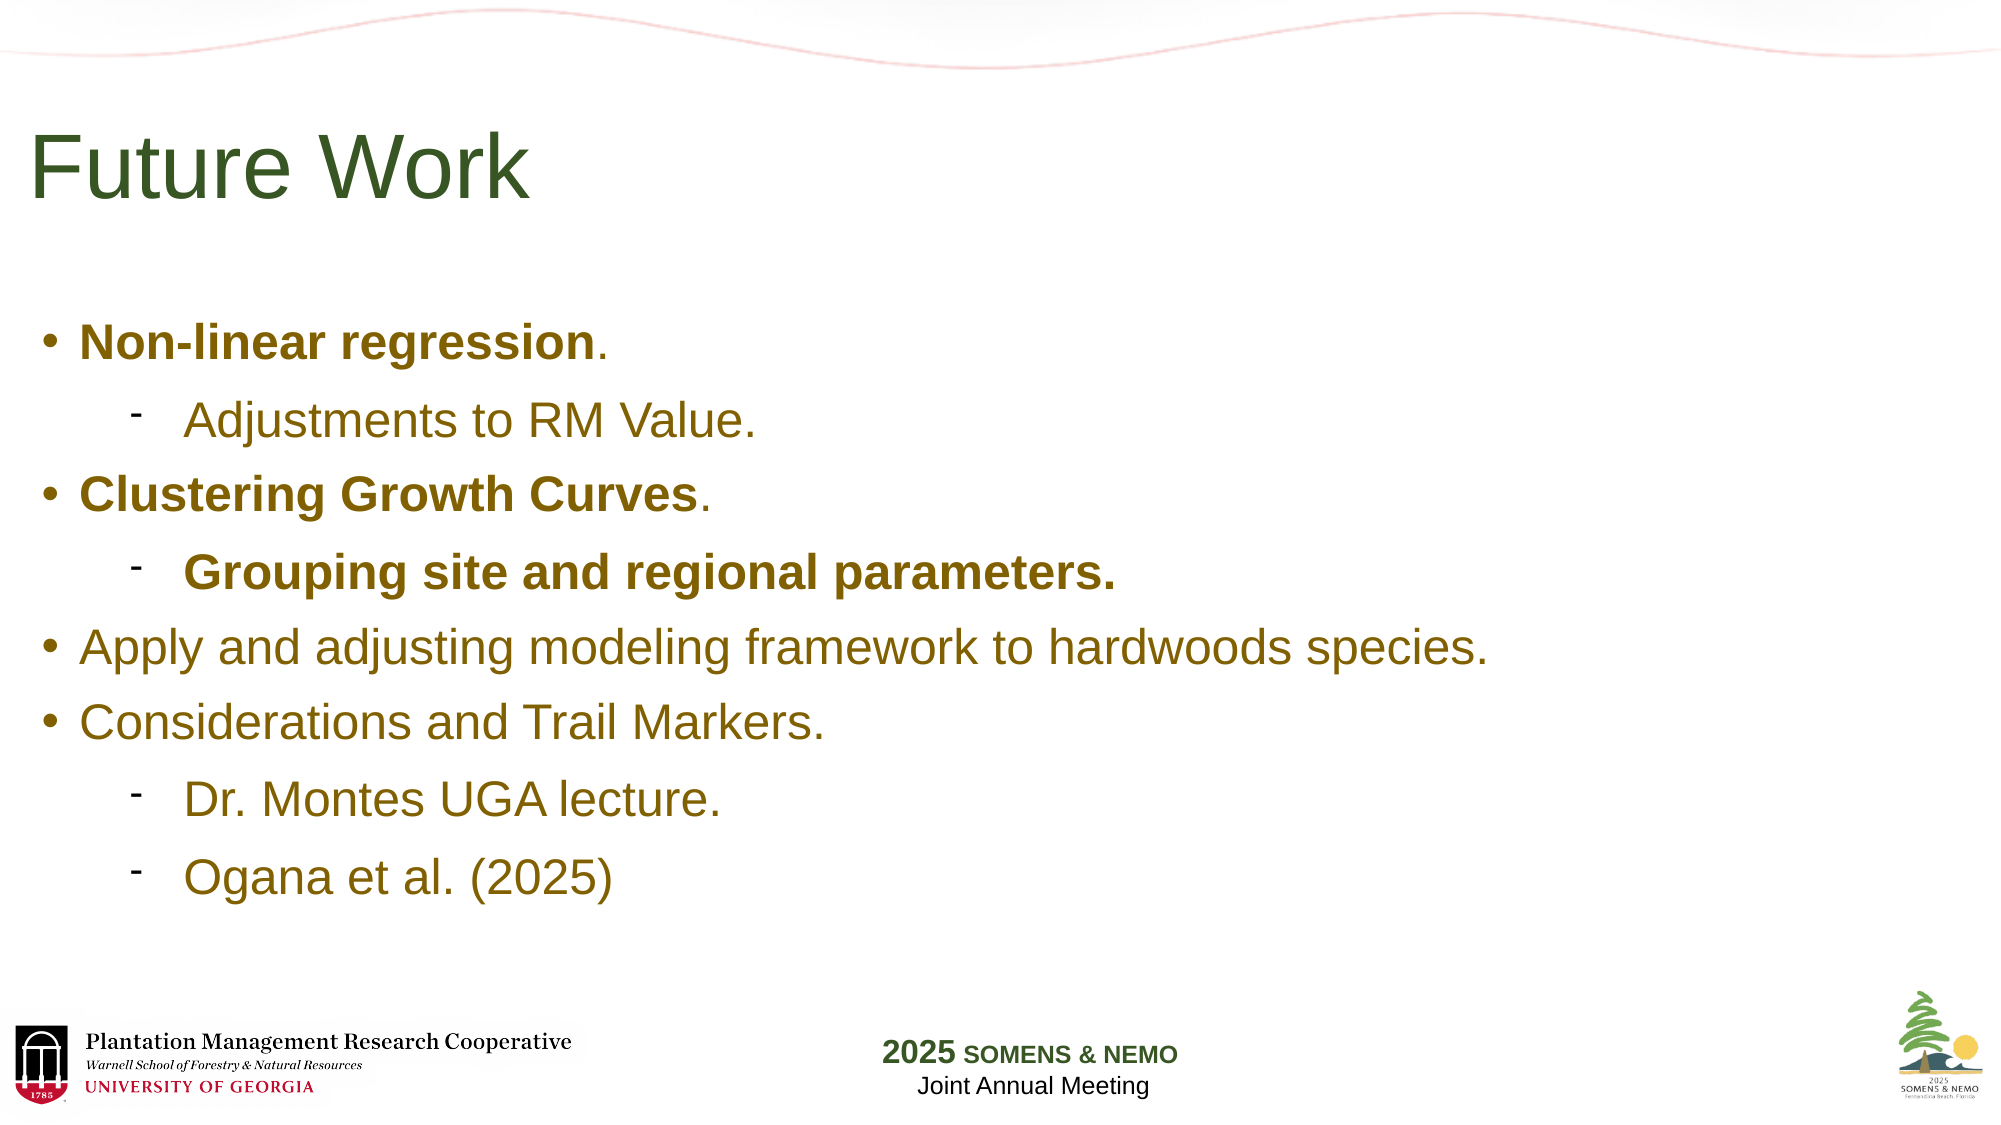

# Future Work

Non-linear regression.
Adjustments to RM Value.
Clustering Growth Curves.
Grouping site and regional parameters.
Apply and adjusting modeling framework to hardwoods species.
Considerations and Trail Markers.
Dr. Montes UGA lecture.
Ogana et al. (2025)